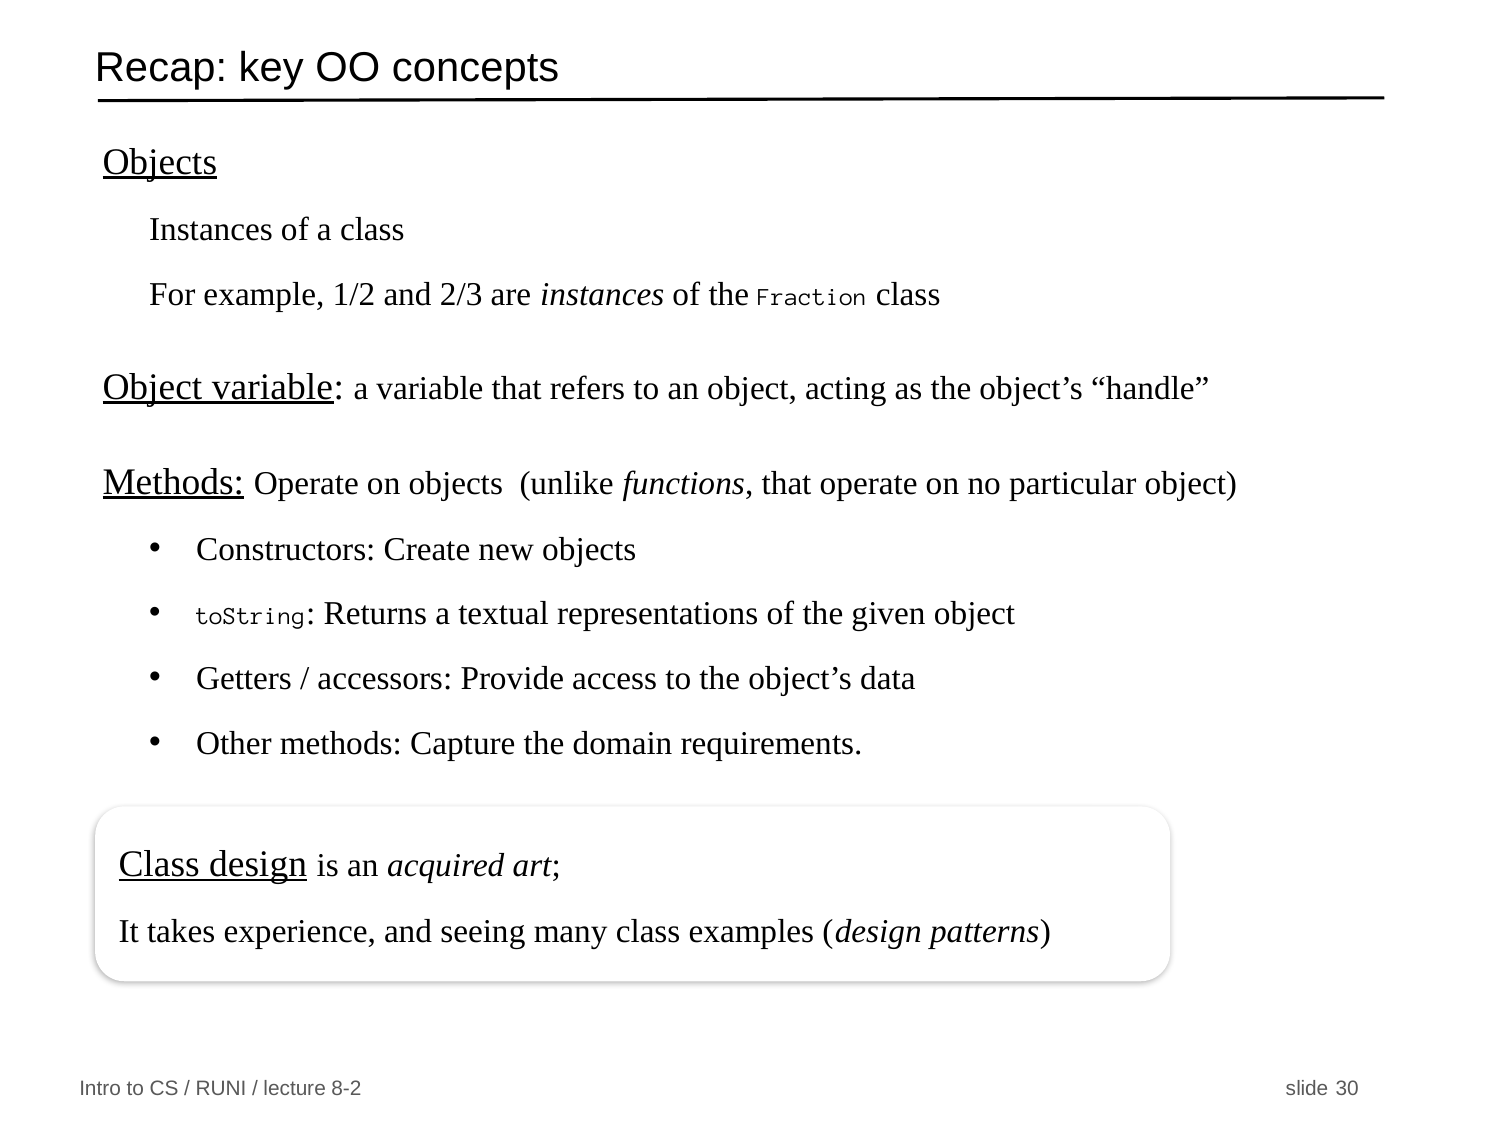

# Recap: key OO concepts
Objects
Instances of a class
For example, 1/2 and 2/3 are instances of the Fraction class
Object variable: a variable that refers to an object, acting as the object’s “handle”
Methods: Operate on objects  (unlike functions, that operate on no particular object)
Constructors: Create new objects
toString: Returns a textual representations of the given object
Getters / accessors: Provide access to the object’s data
Other methods: Capture the domain requirements.
Class design is an acquired art;
It takes experience, and seeing many class examples (design patterns)